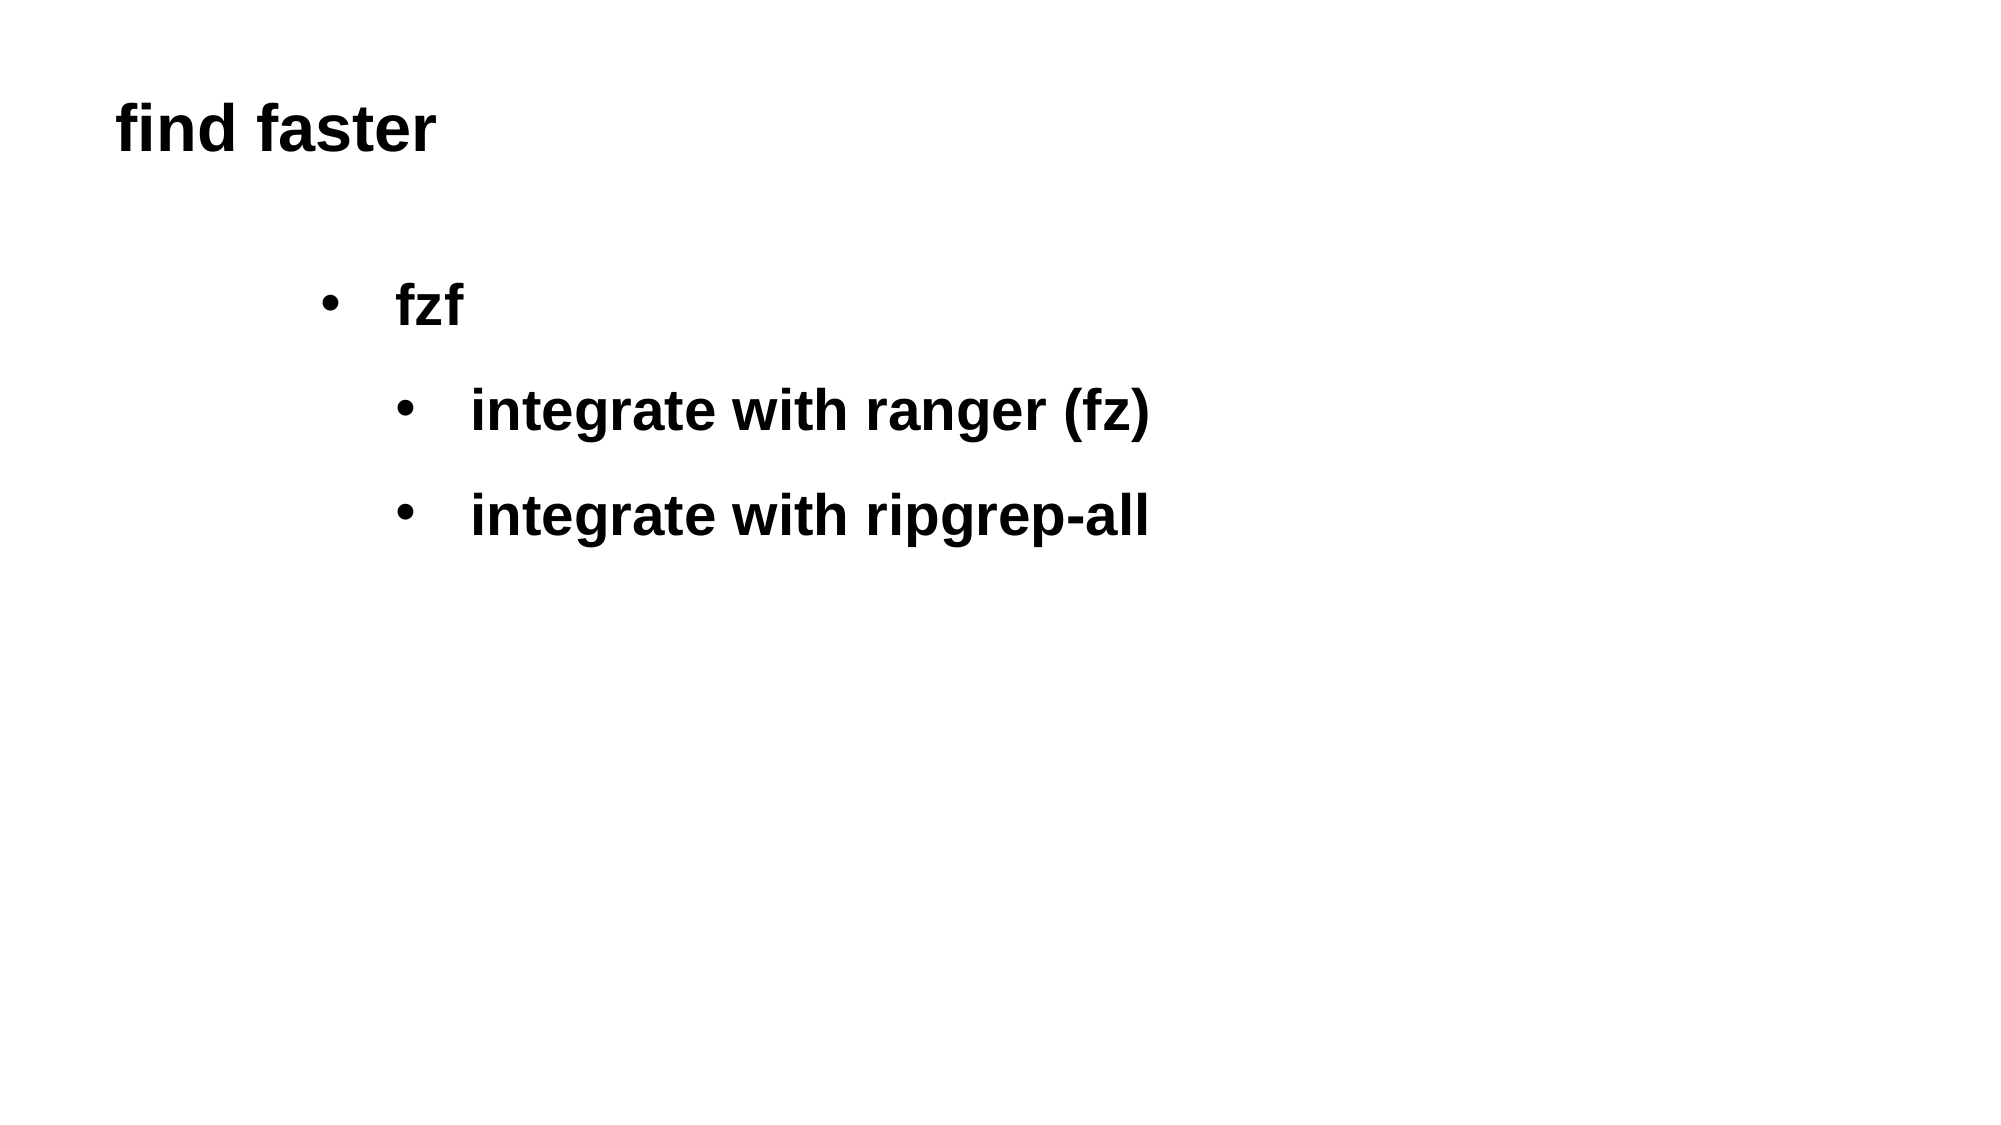

find faster
fzf
integrate with ranger (fz)
integrate with ripgrep-all